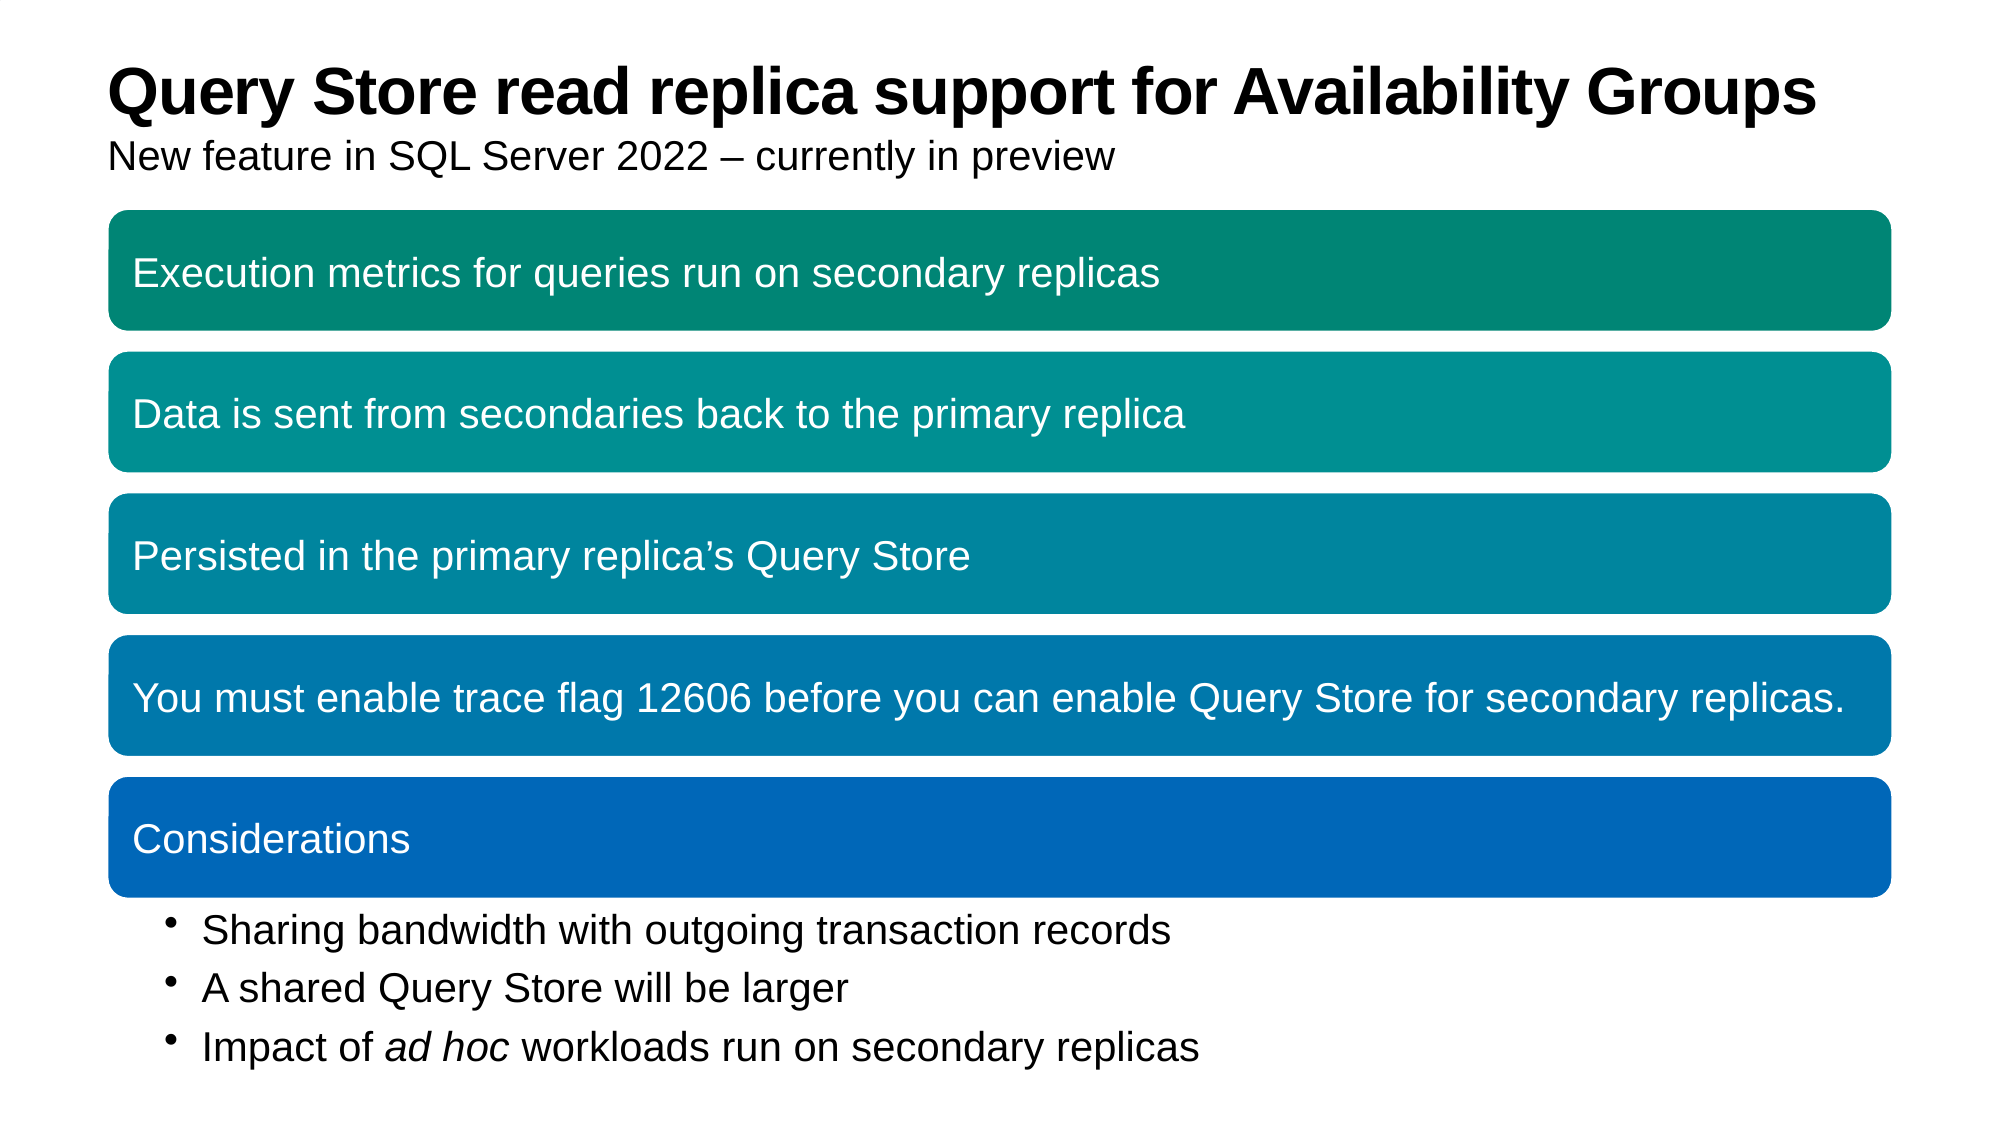

# Query Store read replica support for Availability Groups
New feature in SQL Server 2022 – currently in preview
Execution metrics for queries run on secondary replicas
Data is sent from secondaries back to the primary replica
Persisted in the primary replica’s Query Store
You must enable trace flag 12606 before you can enable Query Store for secondary replicas.
Considerations
Sharing bandwidth with outgoing transaction records
A shared Query Store will be larger
Impact of ad hoc workloads run on secondary replicas